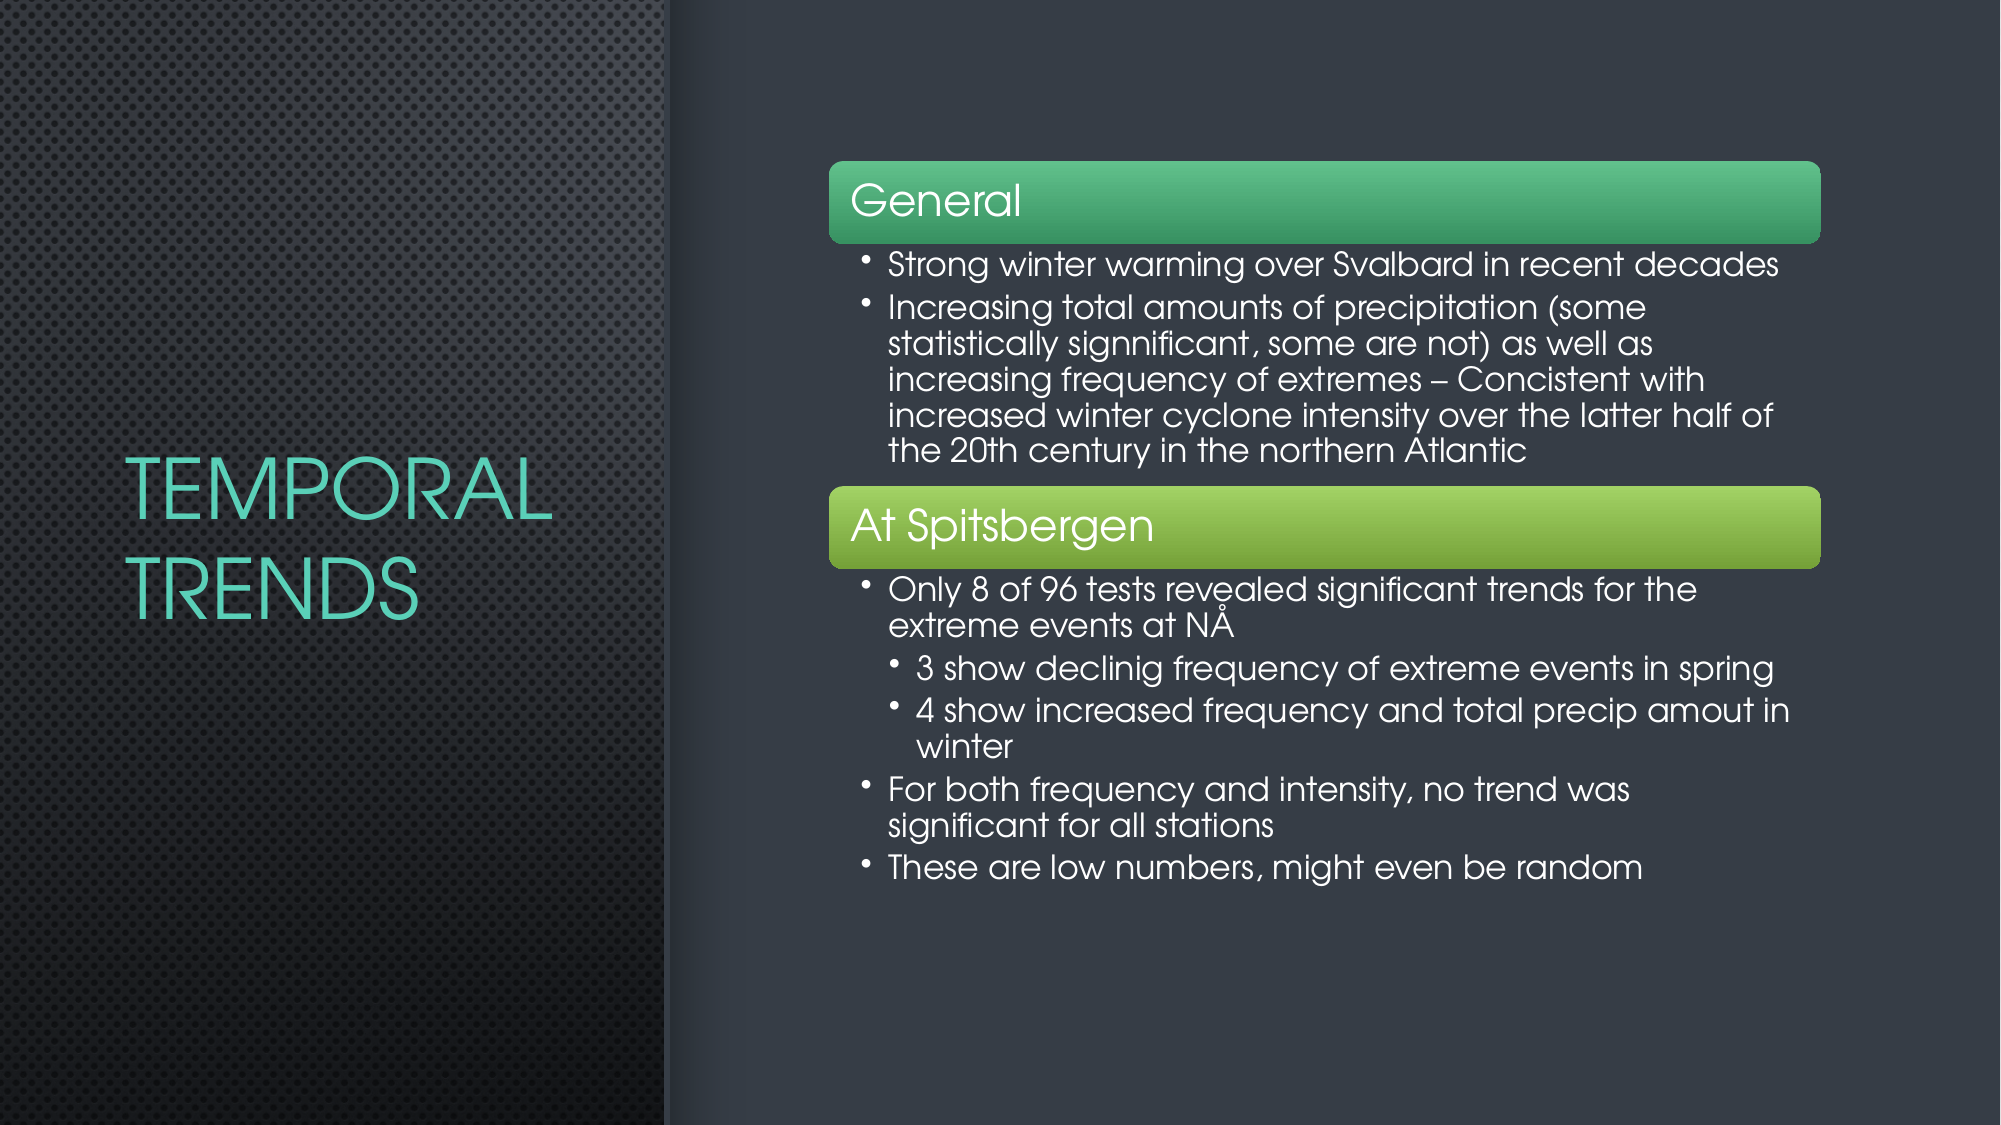

General
Strong winter warming over Svalbard in recent decades
Increasing total amounts of precipitation (some statistically signnificant, some are not) as well as increasing frequency of extremes – Concistent with increased winter cyclone intensity over the latter half of the 20th century in the northern Atlantic
At Spitsbergen
Only 8 of 96 tests revealed significant trends for the extreme events at NÅ
3 show declinig frequency of extreme events in spring
4 show increased frequency and total precip amout in winter
For both frequency and intensity, no trend was significant for all stations
These are low numbers, might even be random
# Temporal trends